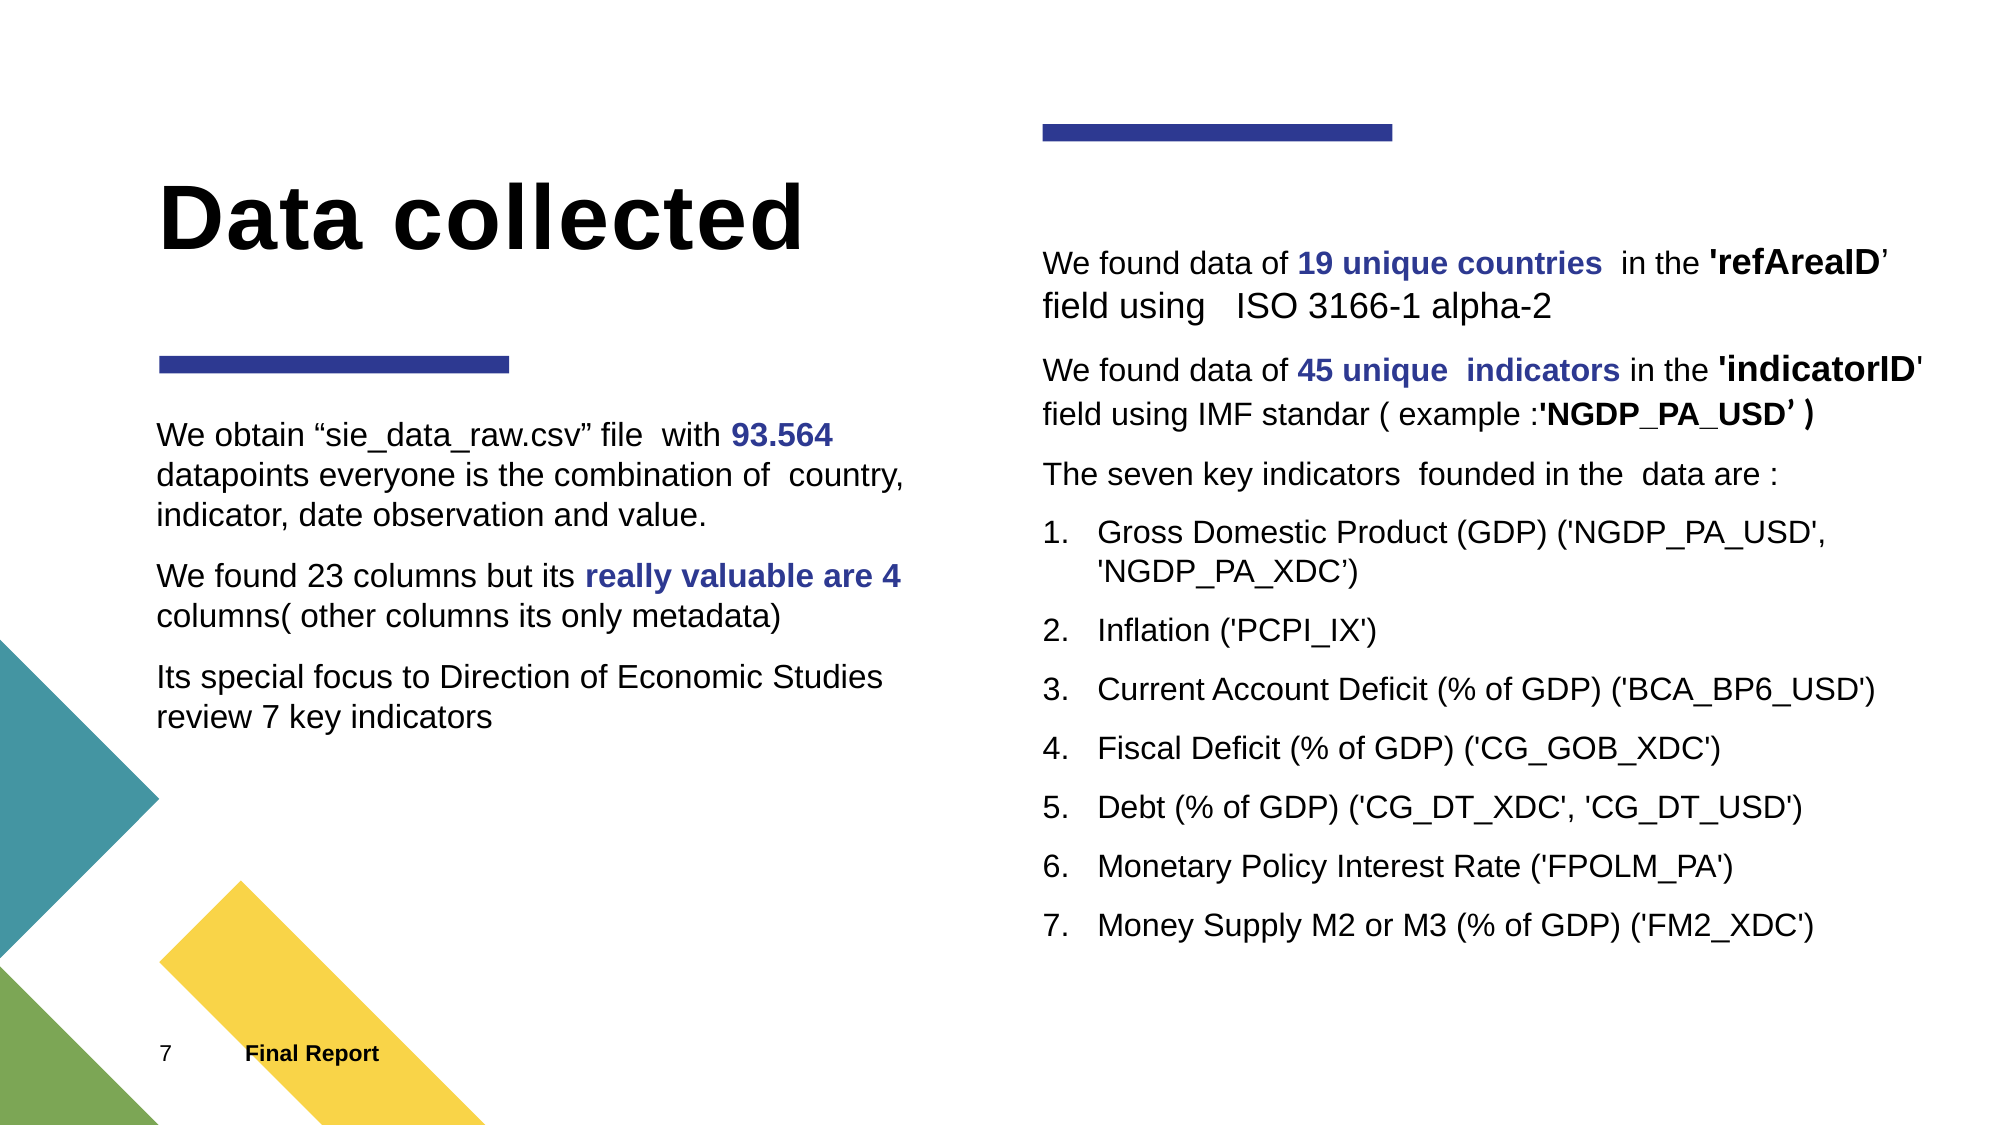

# Data collected

We found data of 19 unique countries  in the 'refAreaID’ field using   ISO 3166-1 alpha-2
We found data of 45 unique  indicators in the 'indicatorID' field using IMF standar ( example :'NGDP_PA_USD’ )
The seven key indicators  founded in the  data are :
Gross Domestic Product (GDP) ('NGDP_PA_USD', 'NGDP_PA_XDC’)
Inflation ('PCPI_IX')
Current Account Deficit (% of GDP) ('BCA_BP6_USD')
Fiscal Deficit (% of GDP) ('CG_GOB_XDC')
Debt (% of GDP) ('CG_DT_XDC', 'CG_DT_USD')
Monetary Policy Interest Rate ('FPOLM_PA')
Money Supply M2 or M3 (% of GDP) ('FM2_XDC')

We obtain “sie_data_raw.csv” file  with 93.564 datapoints everyone is the combination of  country, indicator, date observation and value.
We found 23 columns but its really valuable are 4 columns( other columns its only metadata)
Its special focus to Direction of Economic Studies  review 7 key indicators

7
Final Report